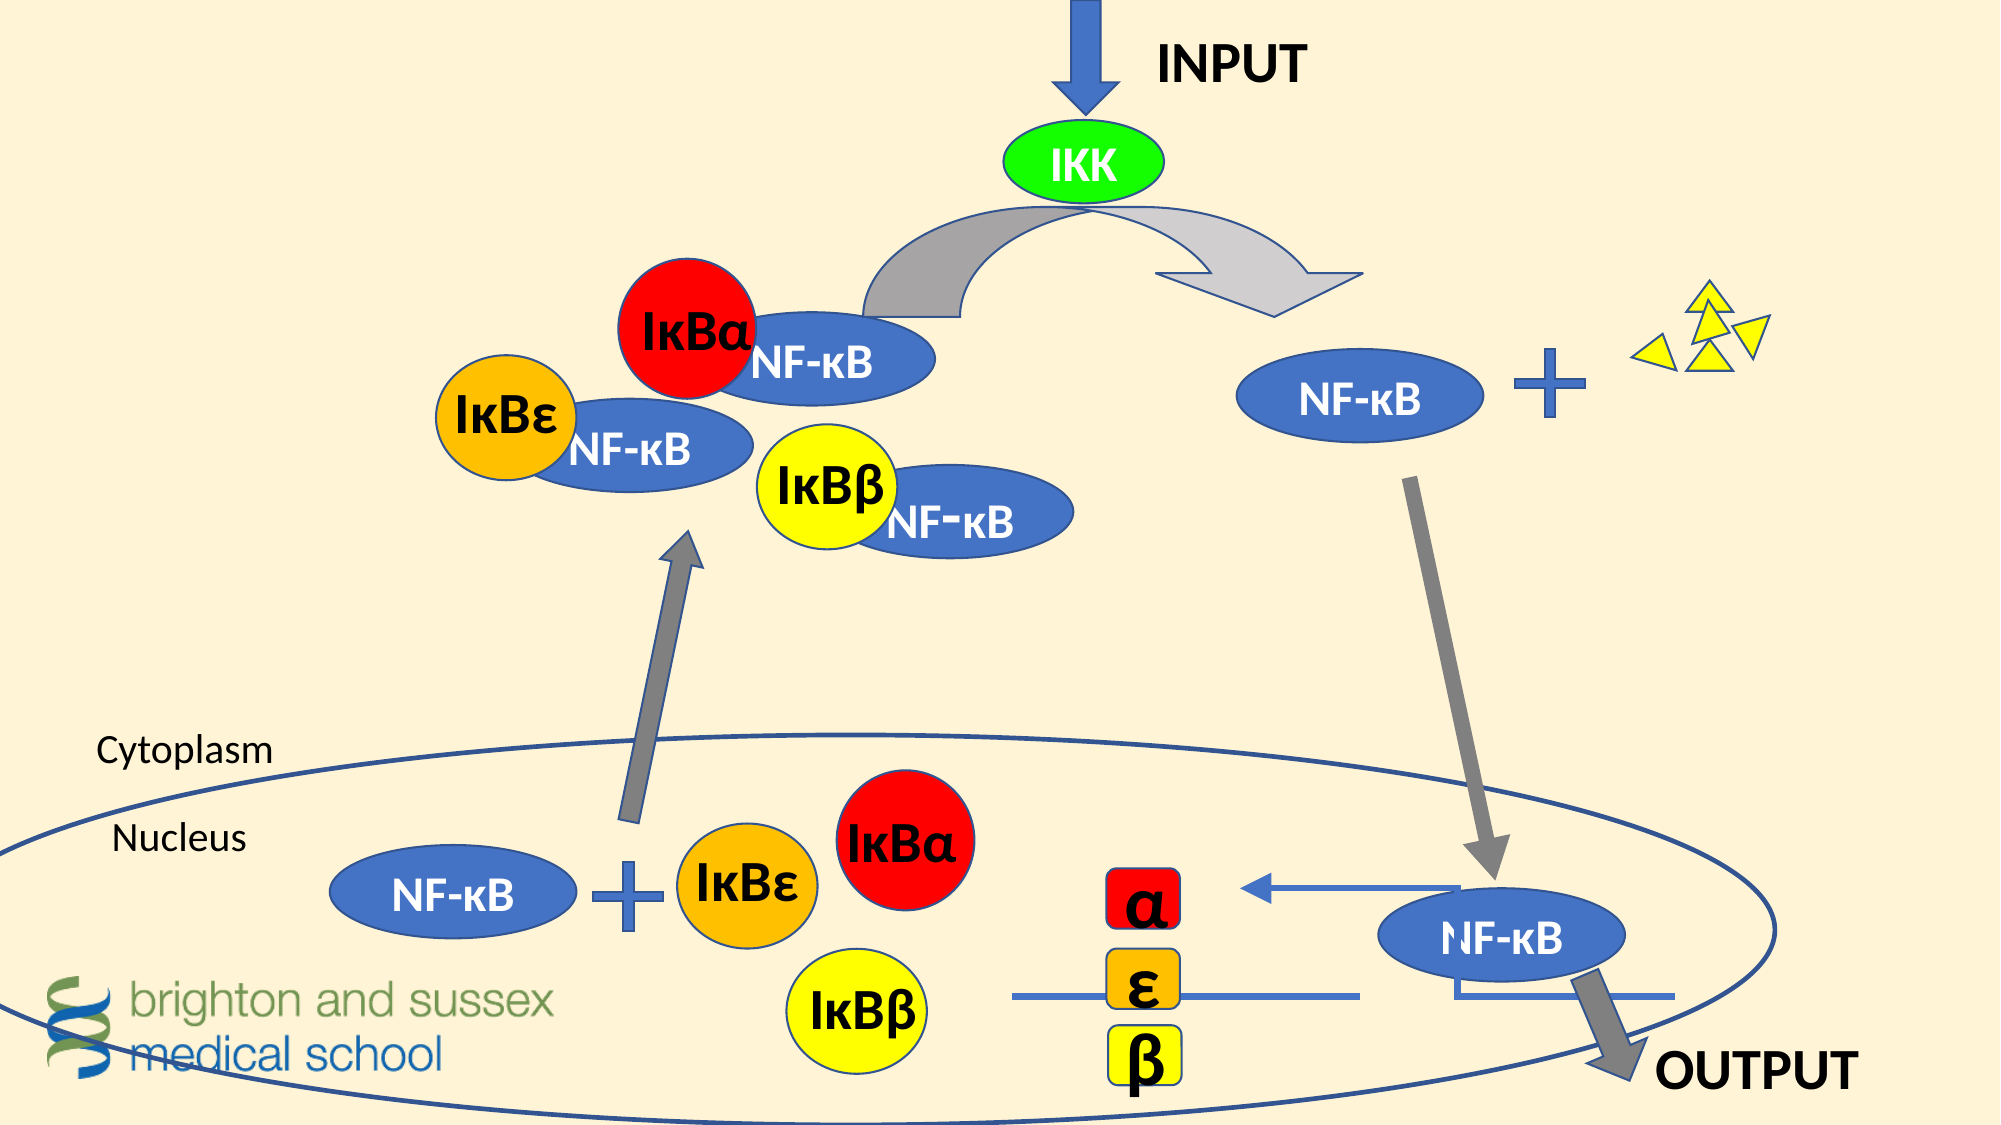

INPUT
IKK

IκBα

NF-κB

NF-κB

IκBε
NF-κB

IκBβ
NF-κB

Cytoplasm

IκBα
Nucleus

IκBε
NF-κB

α
NF-κB
ε

IκBβ

OUTPUT
β